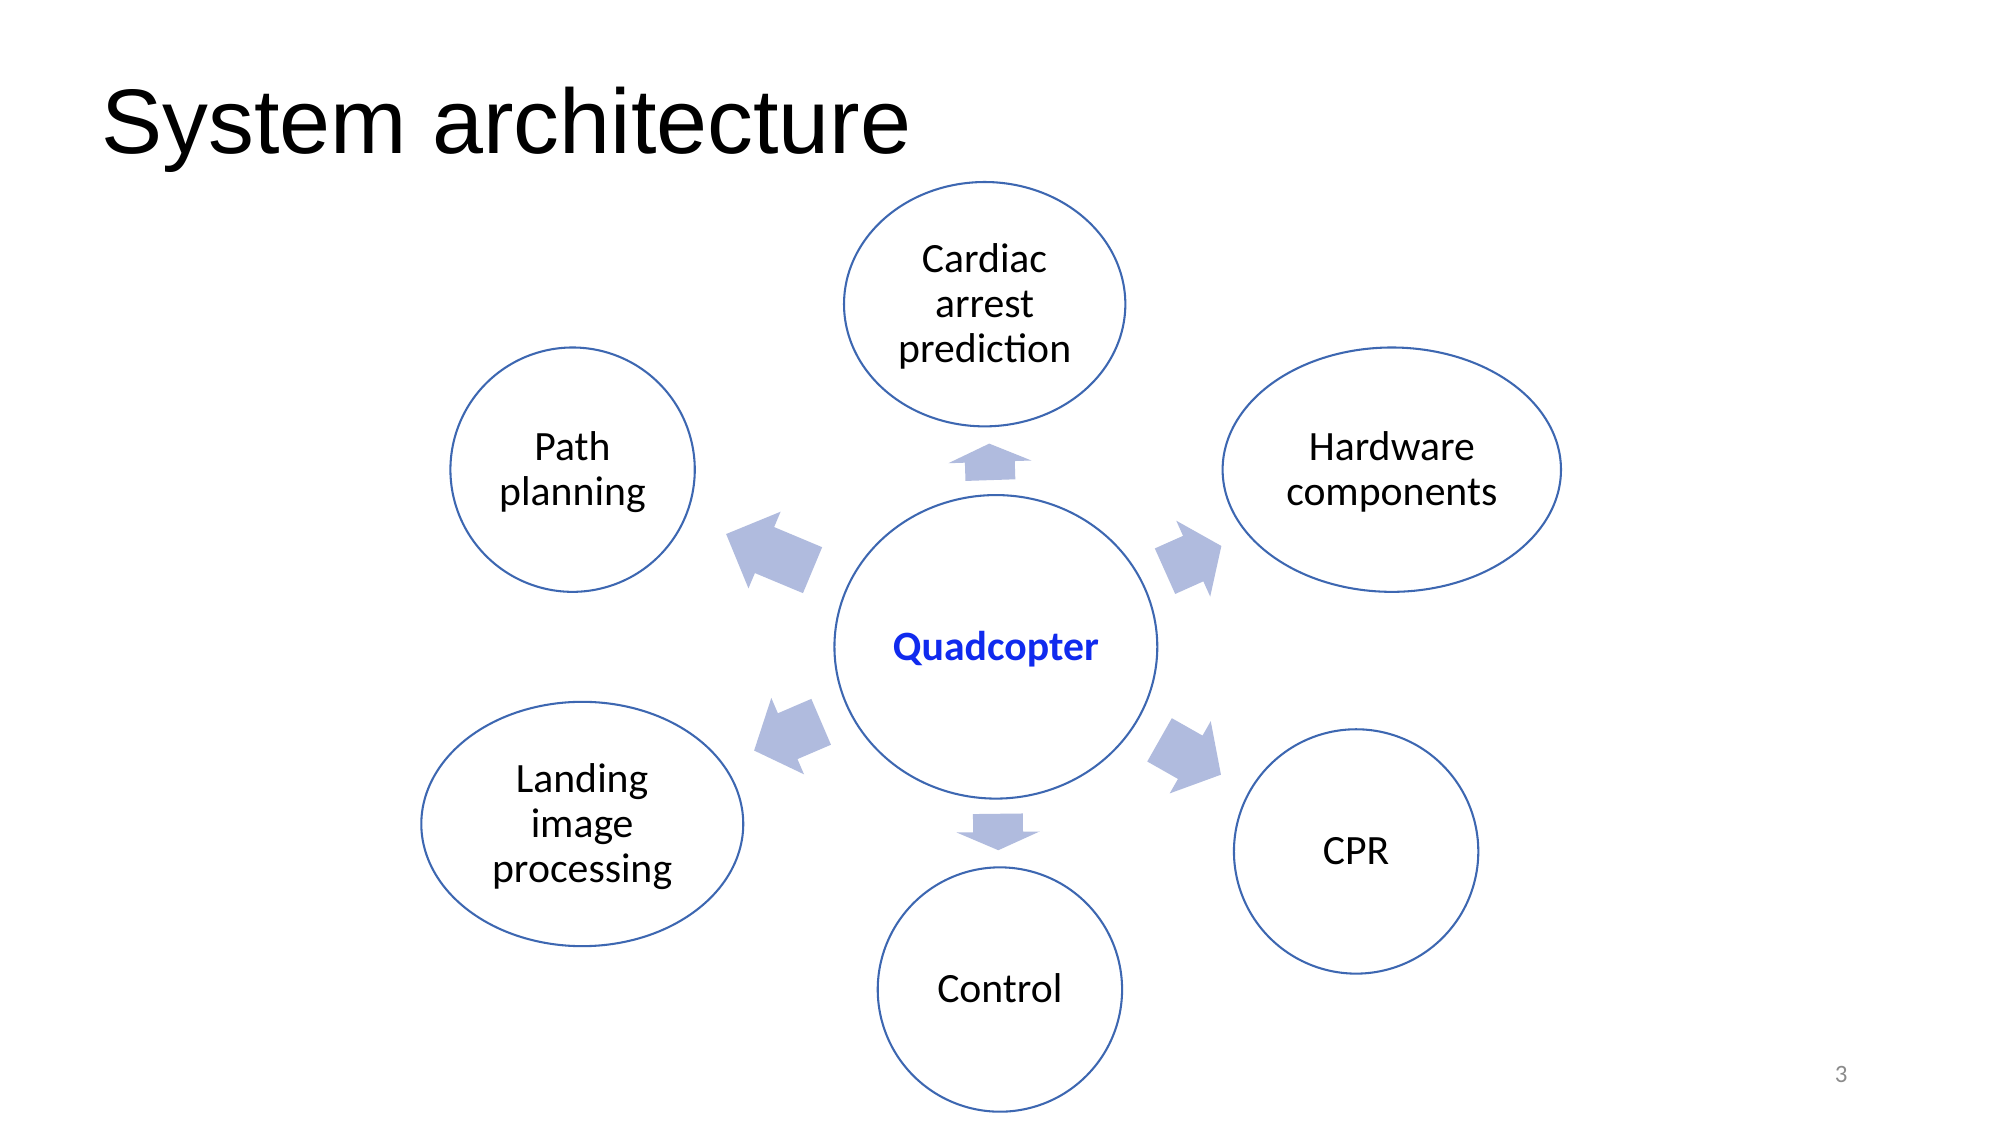

System architecture
Quadcopter

Cardiac arrest prediction

Hardware components

CPR

Control

Landing image processing

Path planning
3